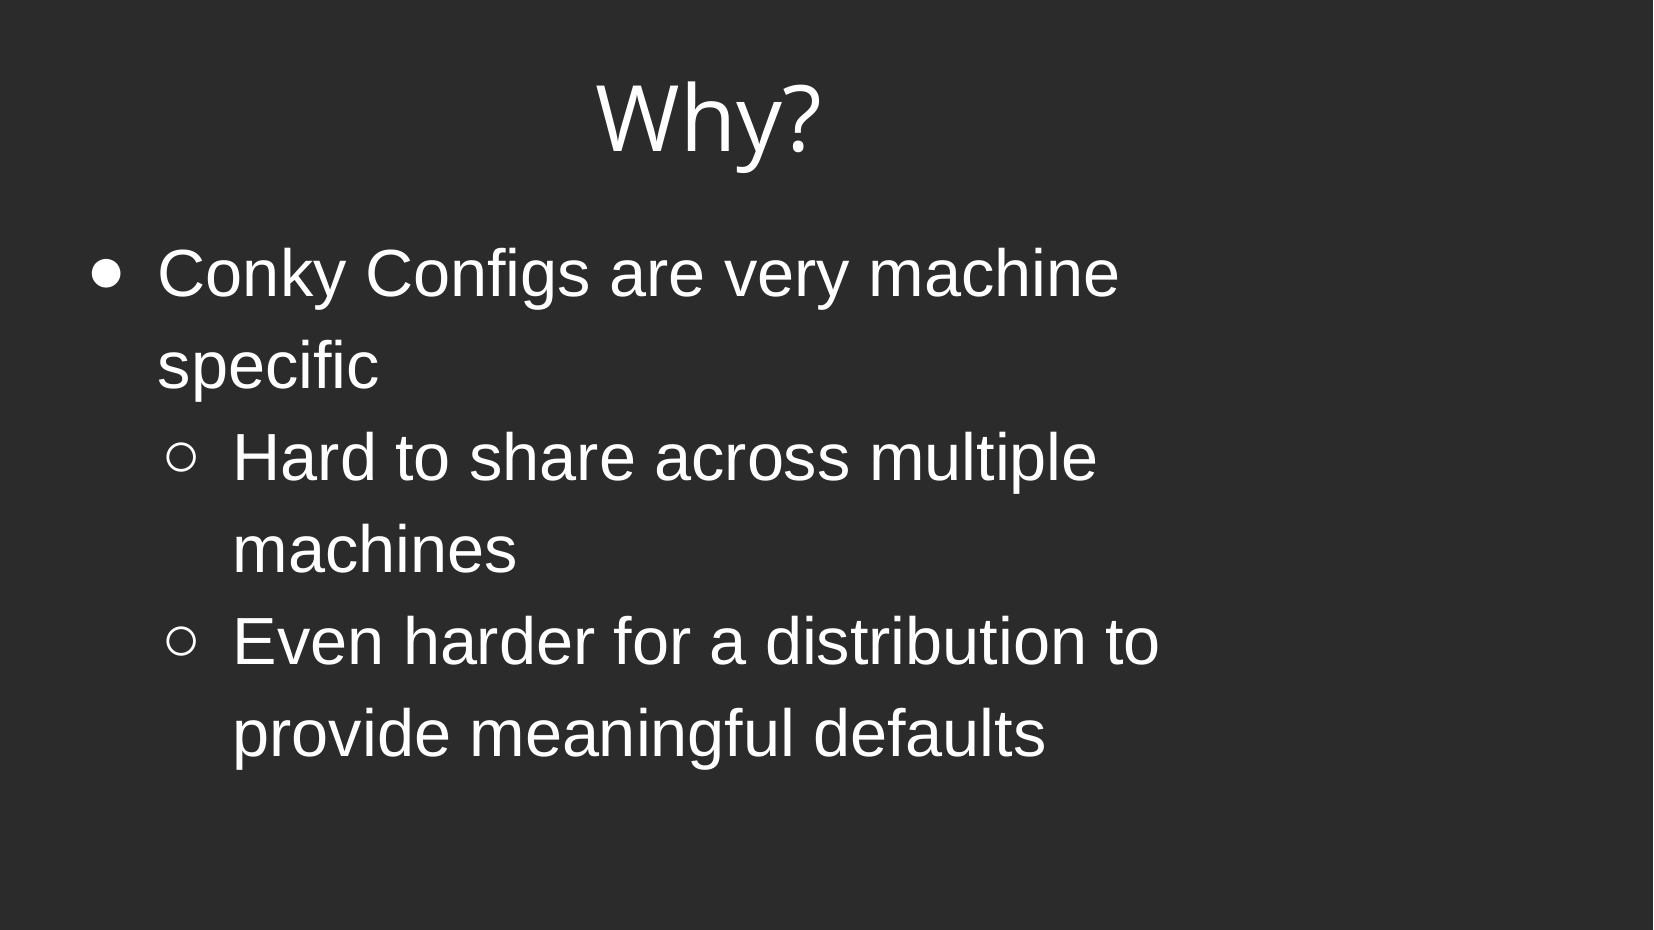

# Why?
Conky Configs are very machine specific
Hard to share across multiple machines
Even harder for a distribution to provide meaningful defaults